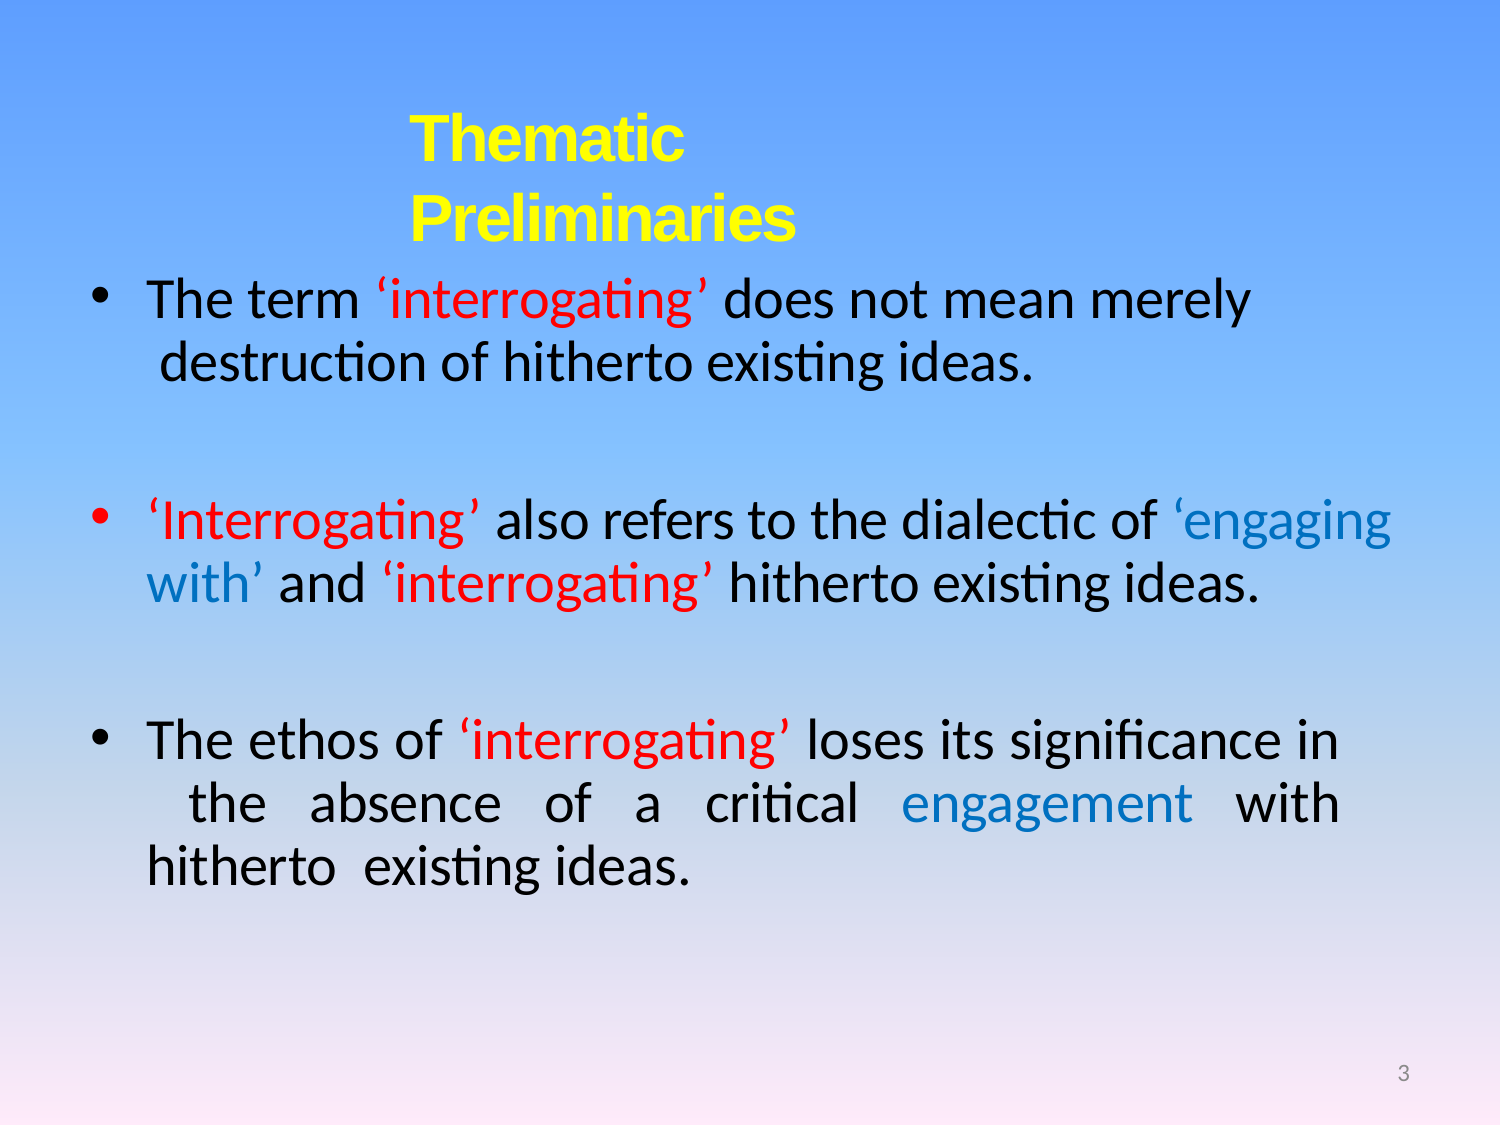

# Thematic Preliminaries
The term ‘interrogating’ does not mean merely  destruction of hitherto existing ideas.

‘Interrogating’ also refers to the dialectic of ‘engaging  with’ and ‘interrogating’ hitherto existing ideas.

The ethos of ‘interrogating’ loses its significance in  the absence of a critical engagement with hitherto  existing ideas.
3